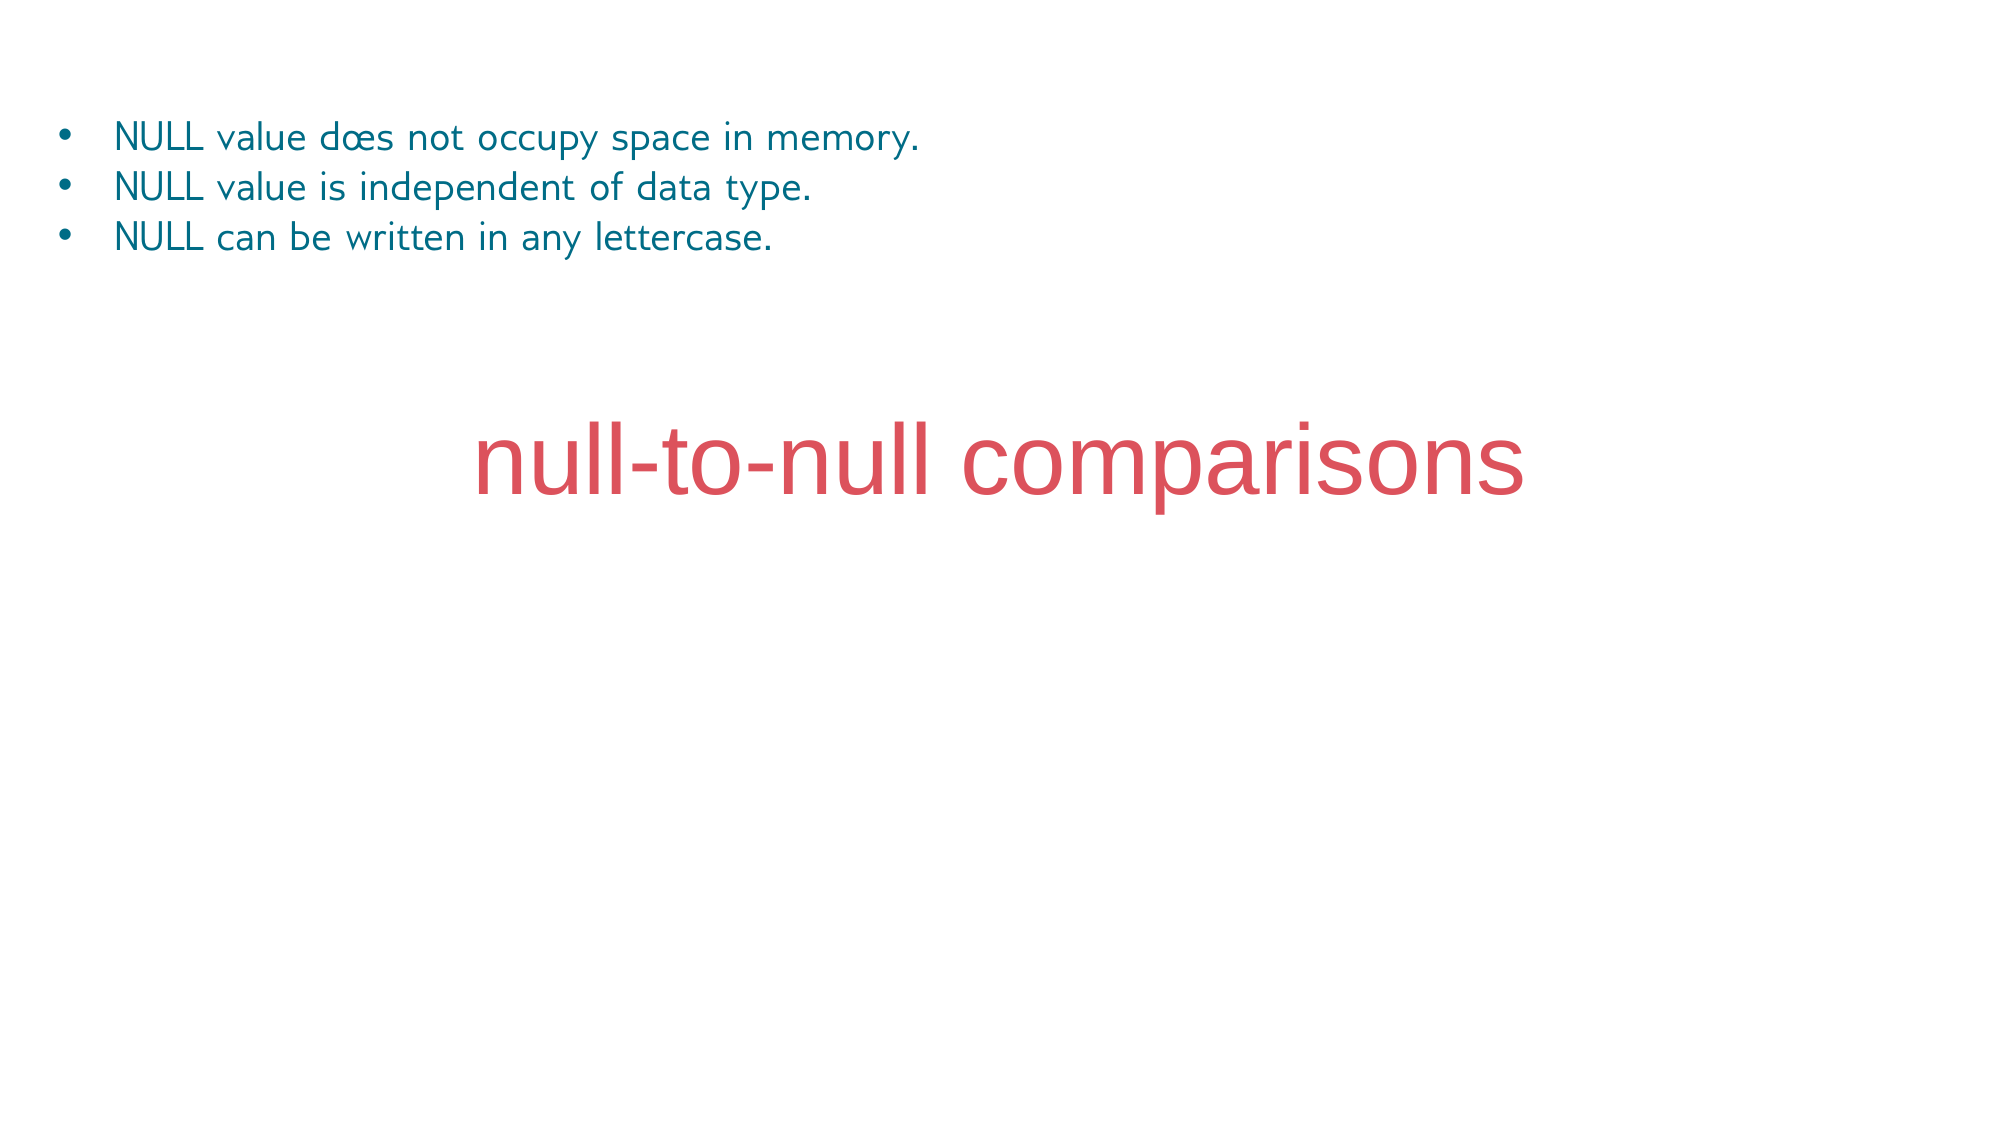

NULL value does not occupy space in memory.
NULL value is independent of data type.
NULL can be written in any lettercase.
null-to-null comparisons